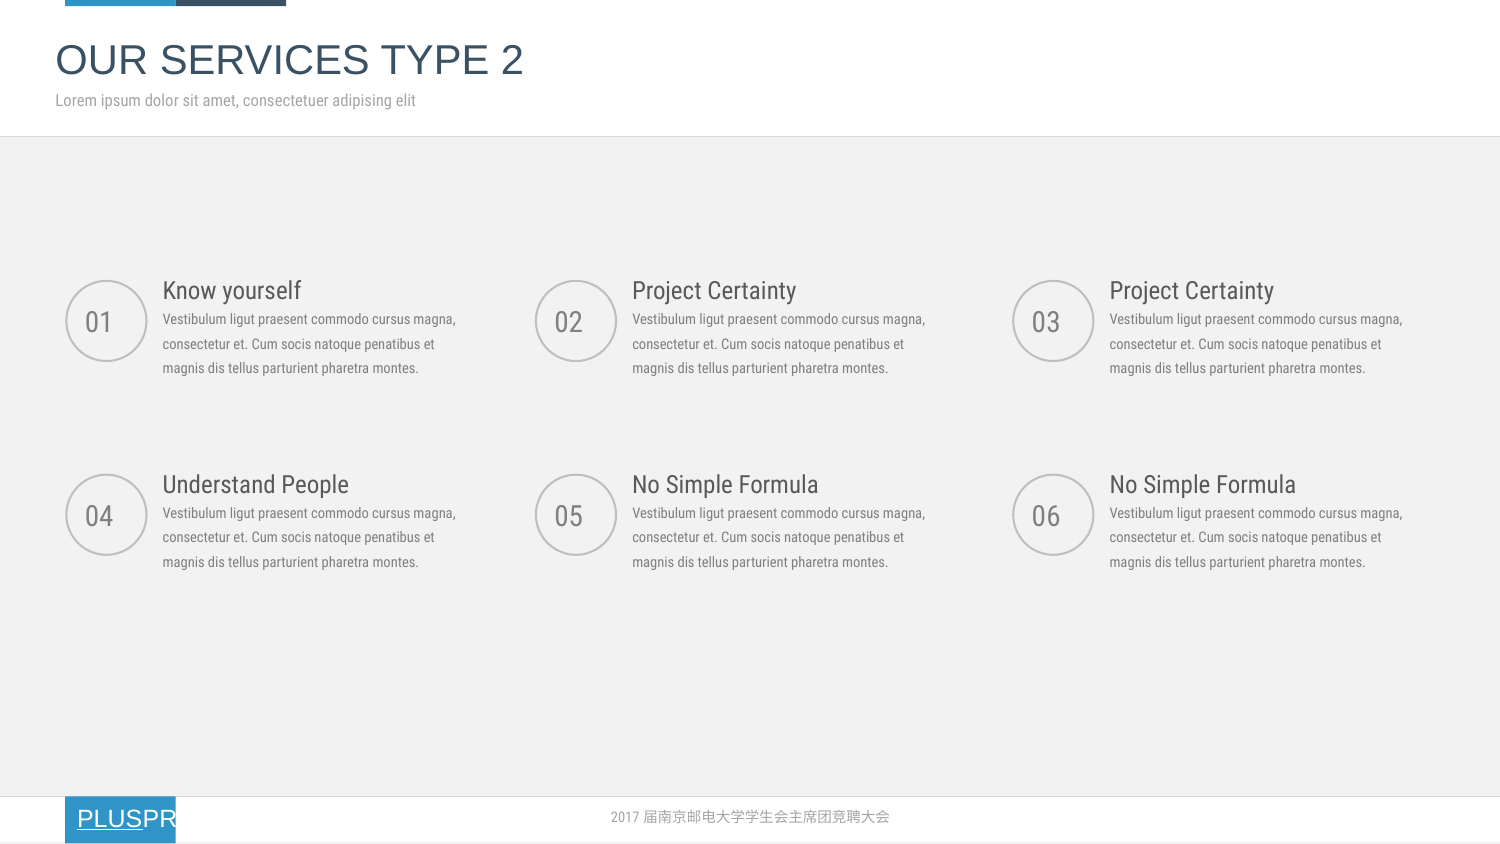

# OUR SERVICES TYPE 2
Lorem ipsum dolor sit amet, consectetuer adipising elit
Know yourself
Project Certainty
Project Certainty

01

02

03
Vestibulum ligut praesent commodo cursus magna, consectetur et. Cum socis natoque penatibus et magnis dis tellus parturient pharetra montes.
Vestibulum ligut praesent commodo cursus magna, consectetur et. Cum socis natoque penatibus et magnis dis tellus parturient pharetra montes.
Vestibulum ligut praesent commodo cursus magna, consectetur et. Cum socis natoque penatibus et magnis dis tellus parturient pharetra montes.
Understand People
No Simple Formula
No Simple Formula

04

05

06
Vestibulum ligut praesent commodo cursus magna, consectetur et. Cum socis natoque penatibus et magnis dis tellus parturient pharetra montes.
Vestibulum ligut praesent commodo cursus magna, consectetur et. Cum socis natoque penatibus et magnis dis tellus parturient pharetra montes.
Vestibulum ligut praesent commodo cursus magna, consectetur et. Cum socis natoque penatibus et magnis dis tellus parturient pharetra montes.